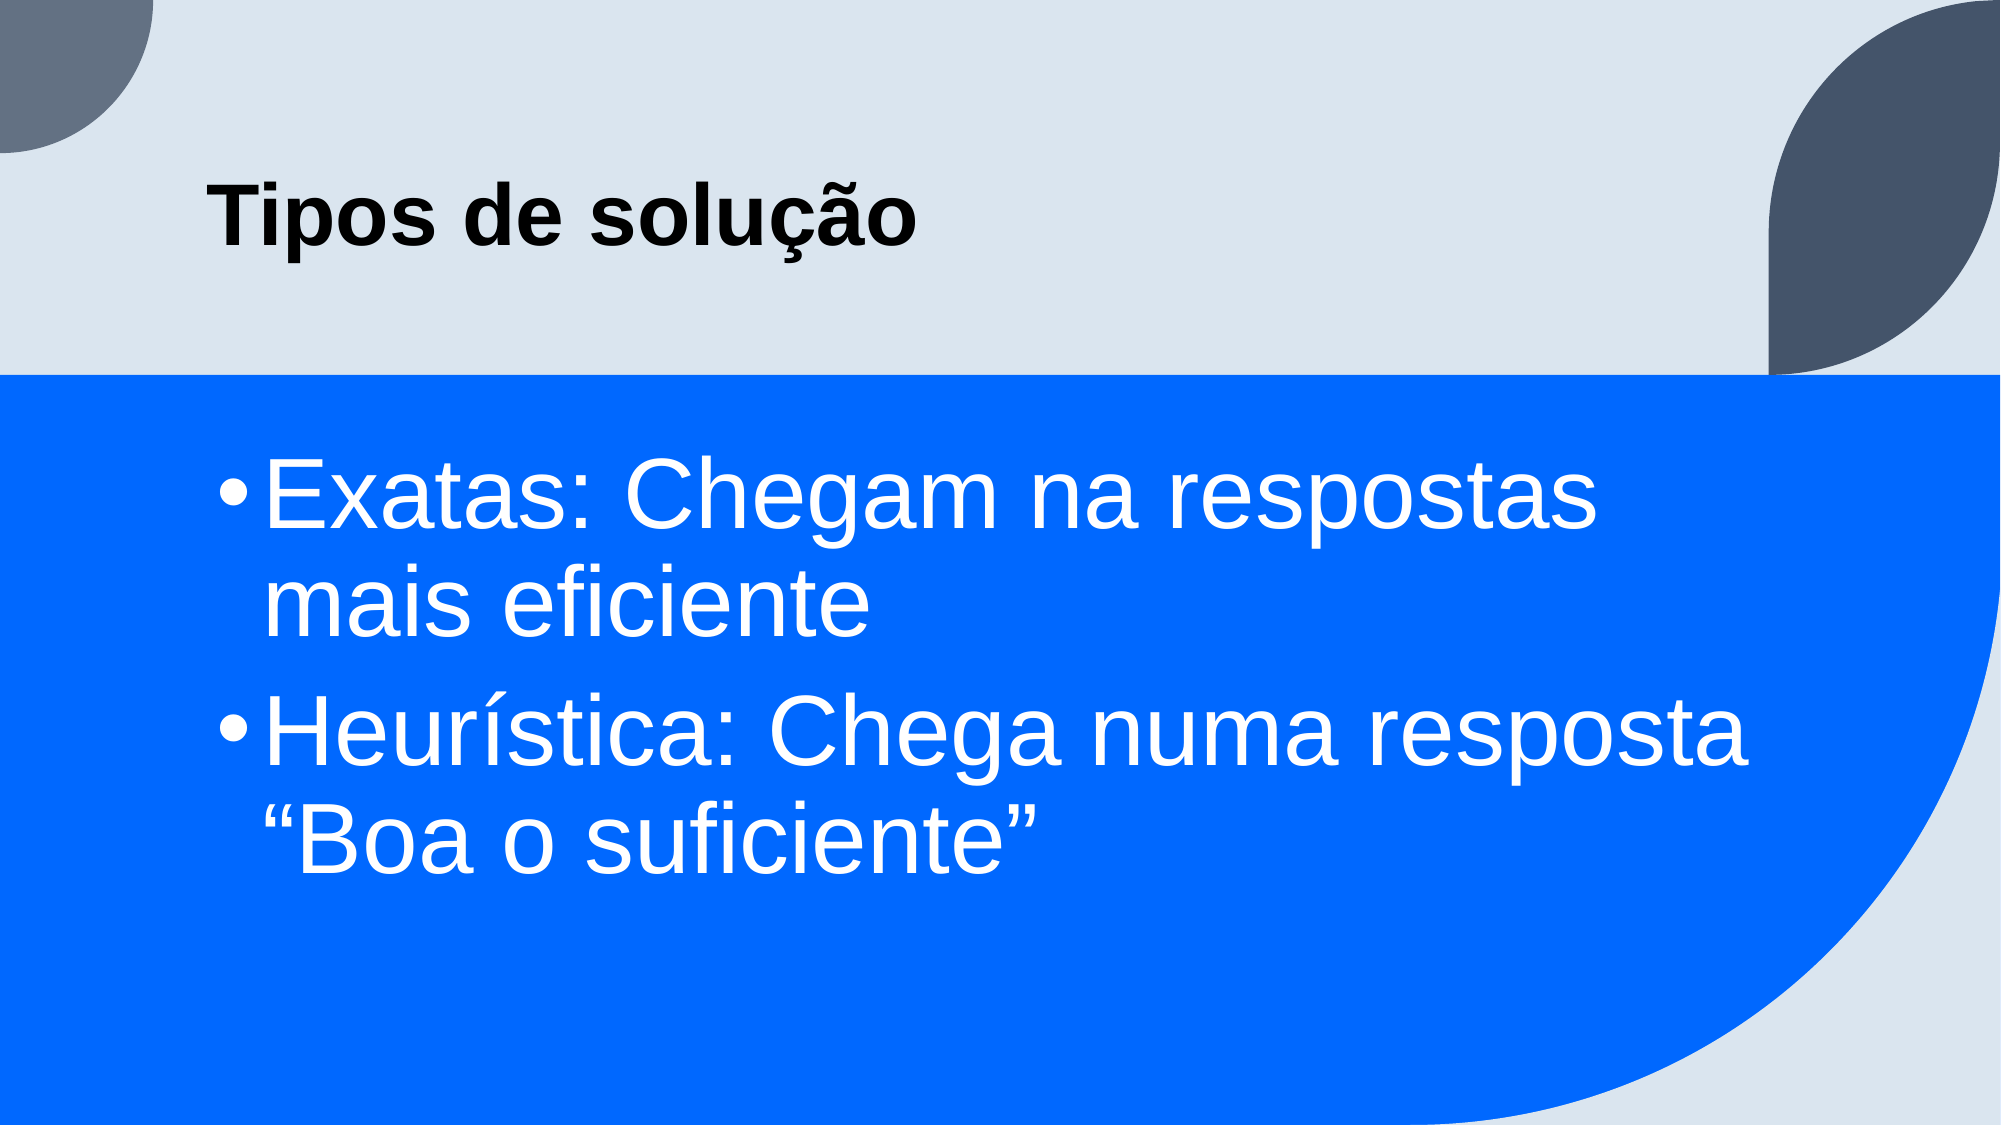

# Tipos de solução
Exatas: Chegam na respostas mais eficiente
Heurística: Chega numa resposta “Boa o suficiente”